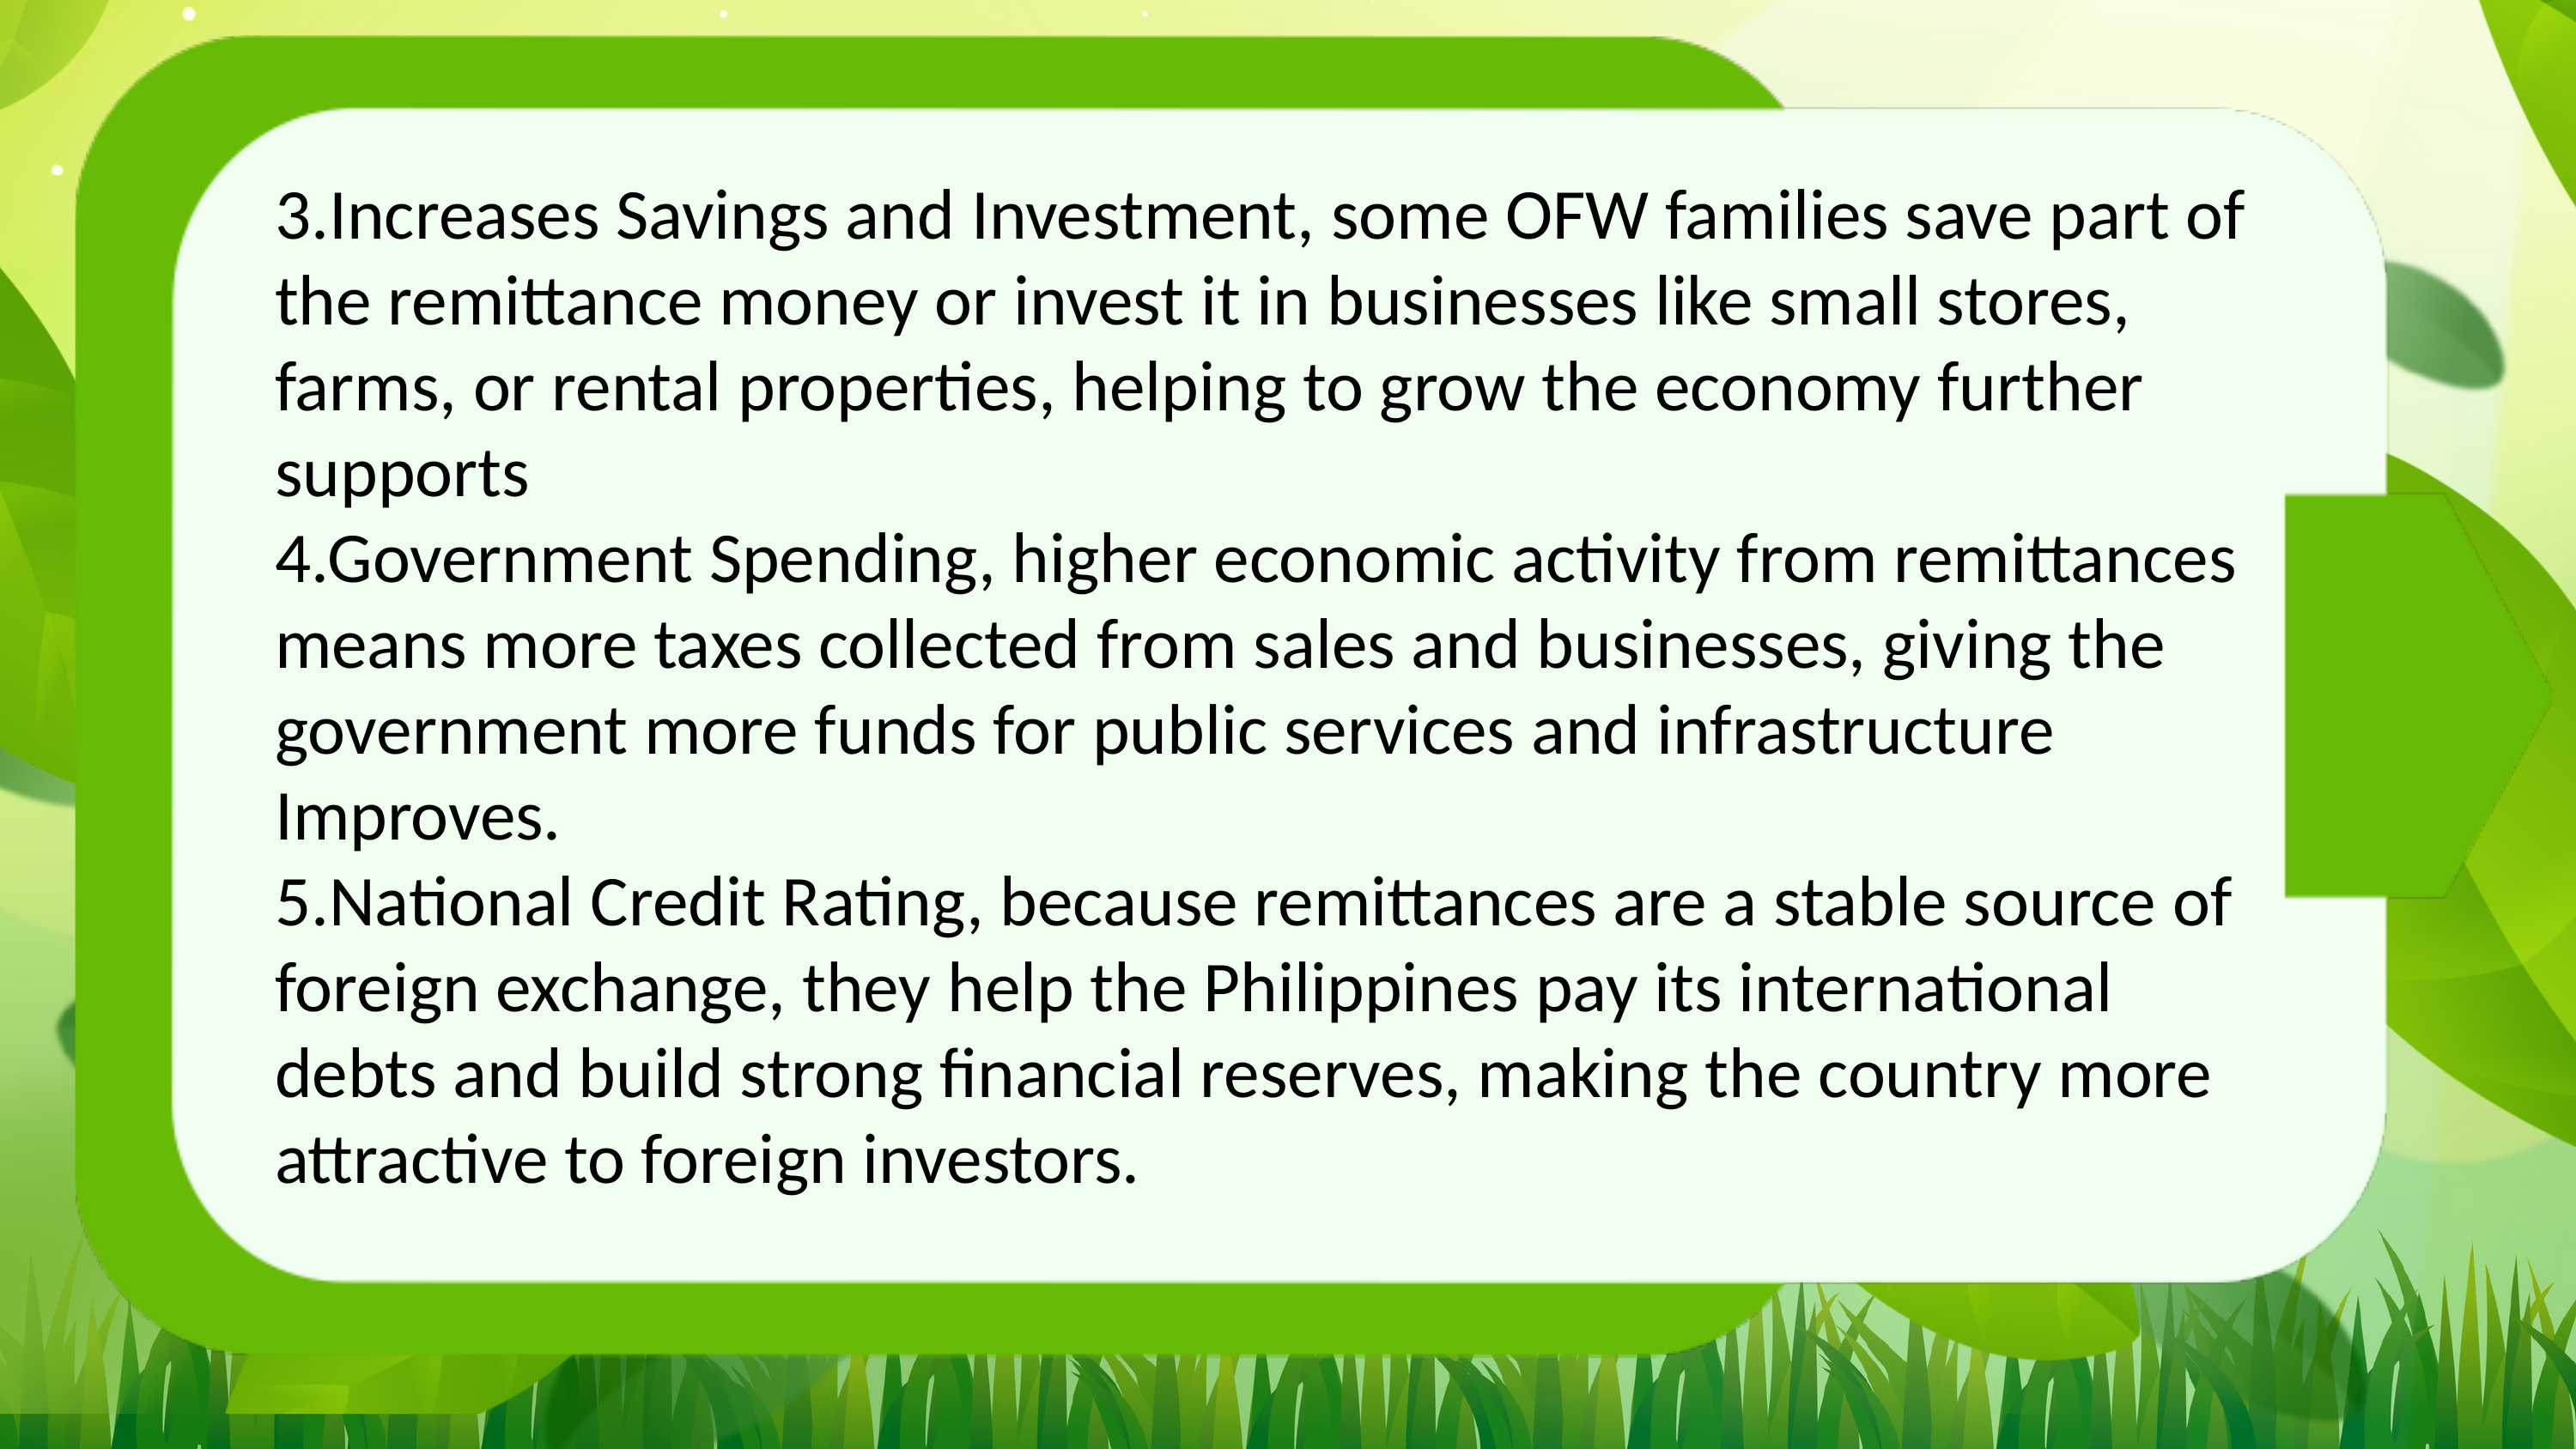

3.Increases Savings and Investment, some OFW families save part of the remittance money or invest it in businesses like small stores, farms, or rental properties, helping to grow the economy further supports
4.Government Spending, higher economic activity from remittances means more taxes collected from sales and businesses, giving the government more funds for public services and infrastructure Improves.
5.National Credit Rating, because remittances are a stable source of foreign exchange, they help the Philippines pay its international debts and build strong financial reserves, making the country more attractive to foreign investors.